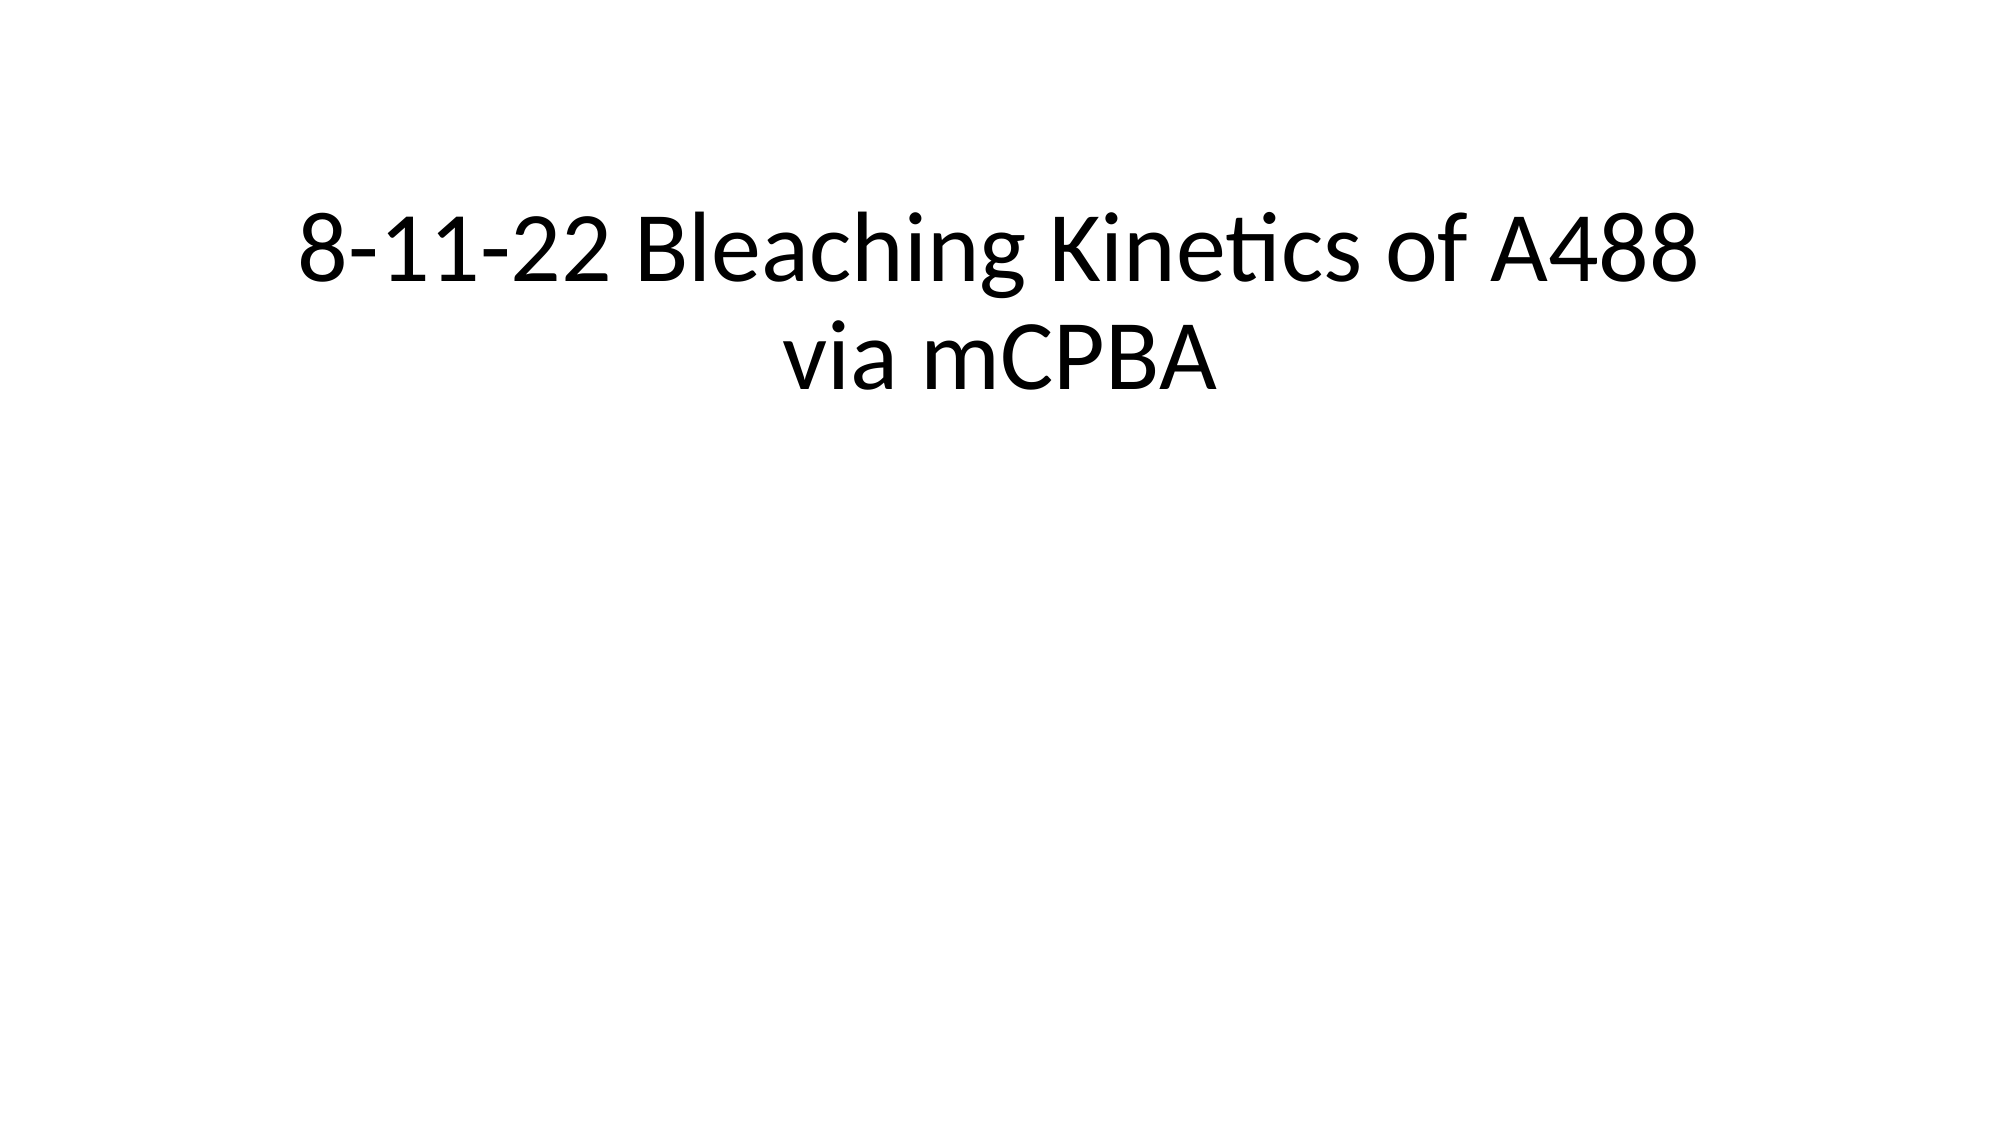

# 8-11-22 Bleaching Kinetics of A488 via mCPBA